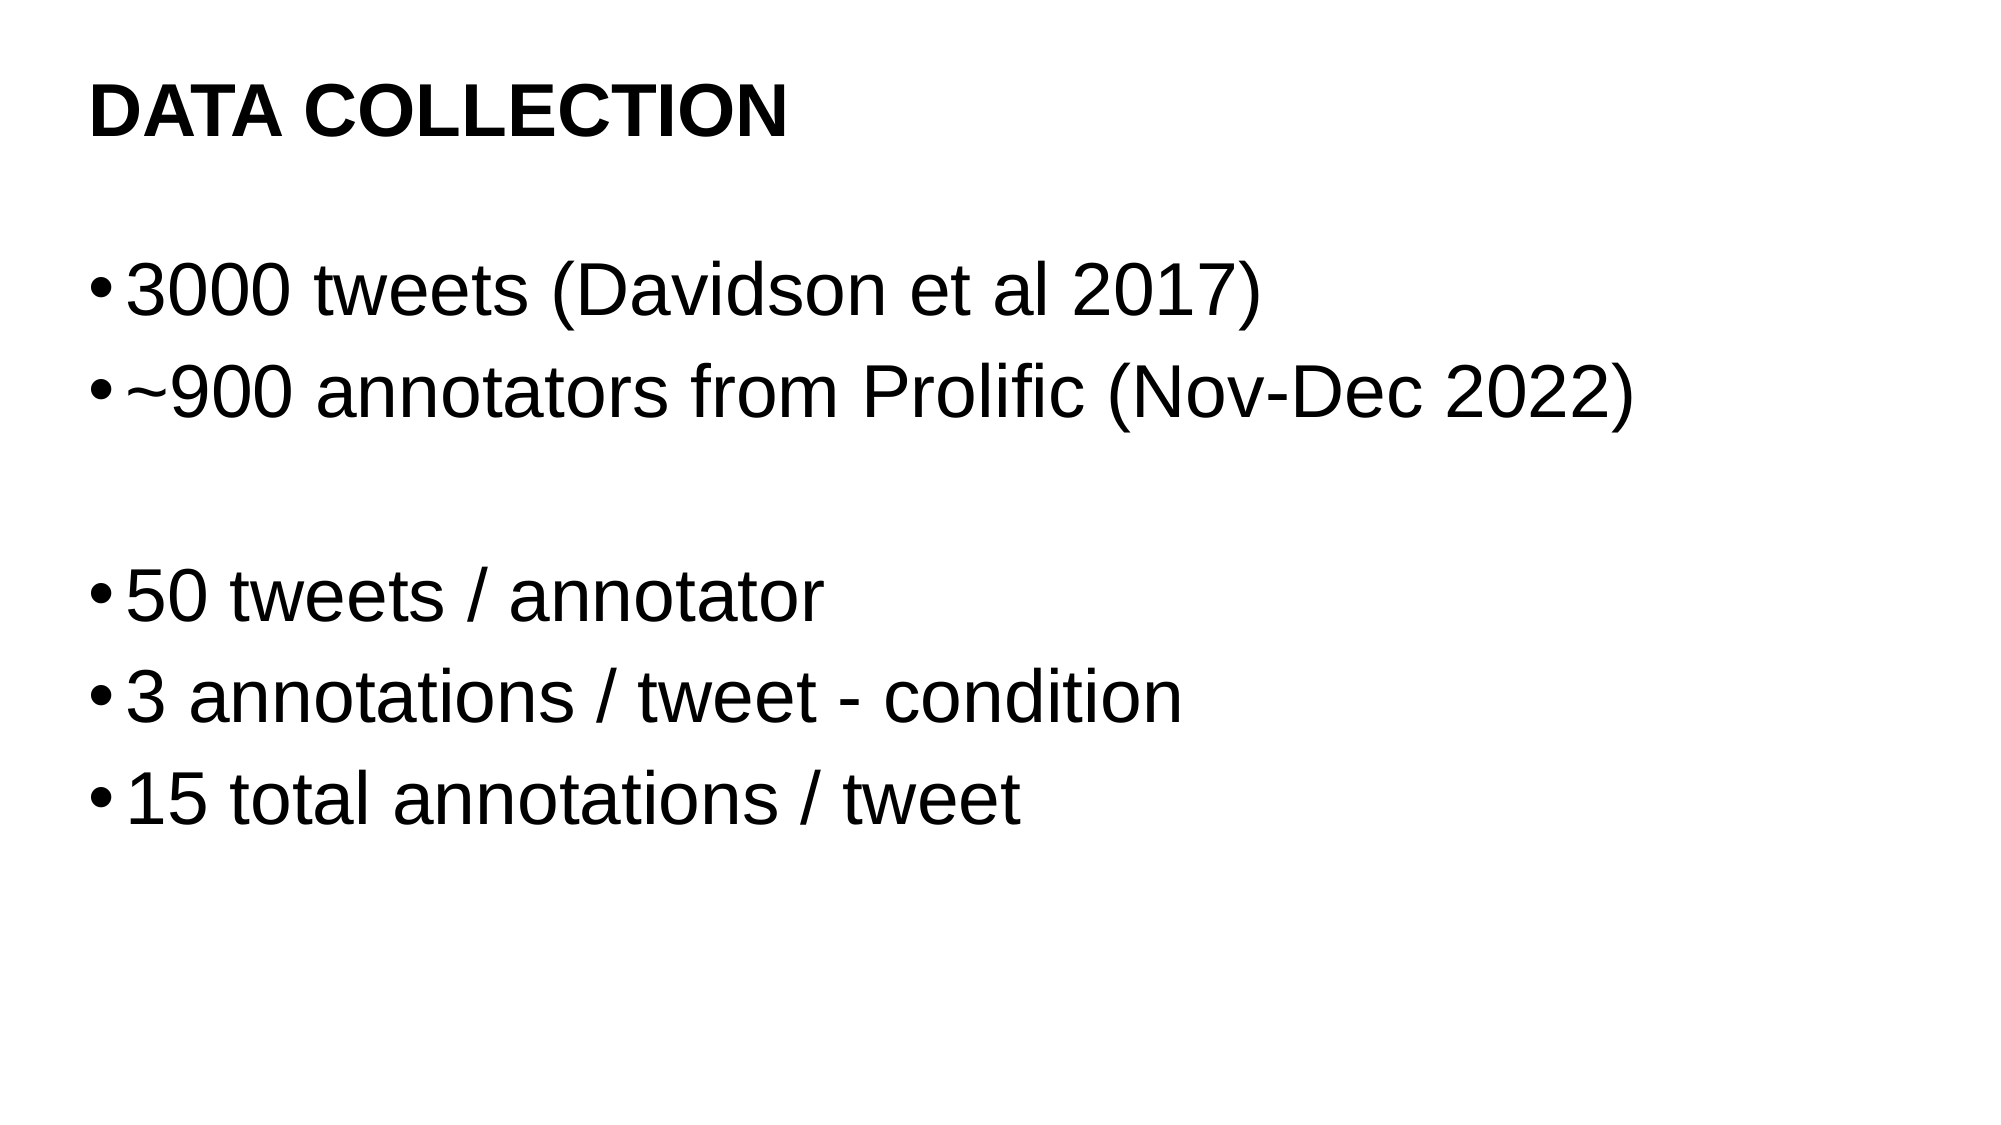

# Data Collection
3000 tweets (Davidson et al 2017)
~900 annotators from Prolific (Nov-Dec 2022)

50 tweets / annotator
3 annotations / tweet - condition
15 total annotations / tweet